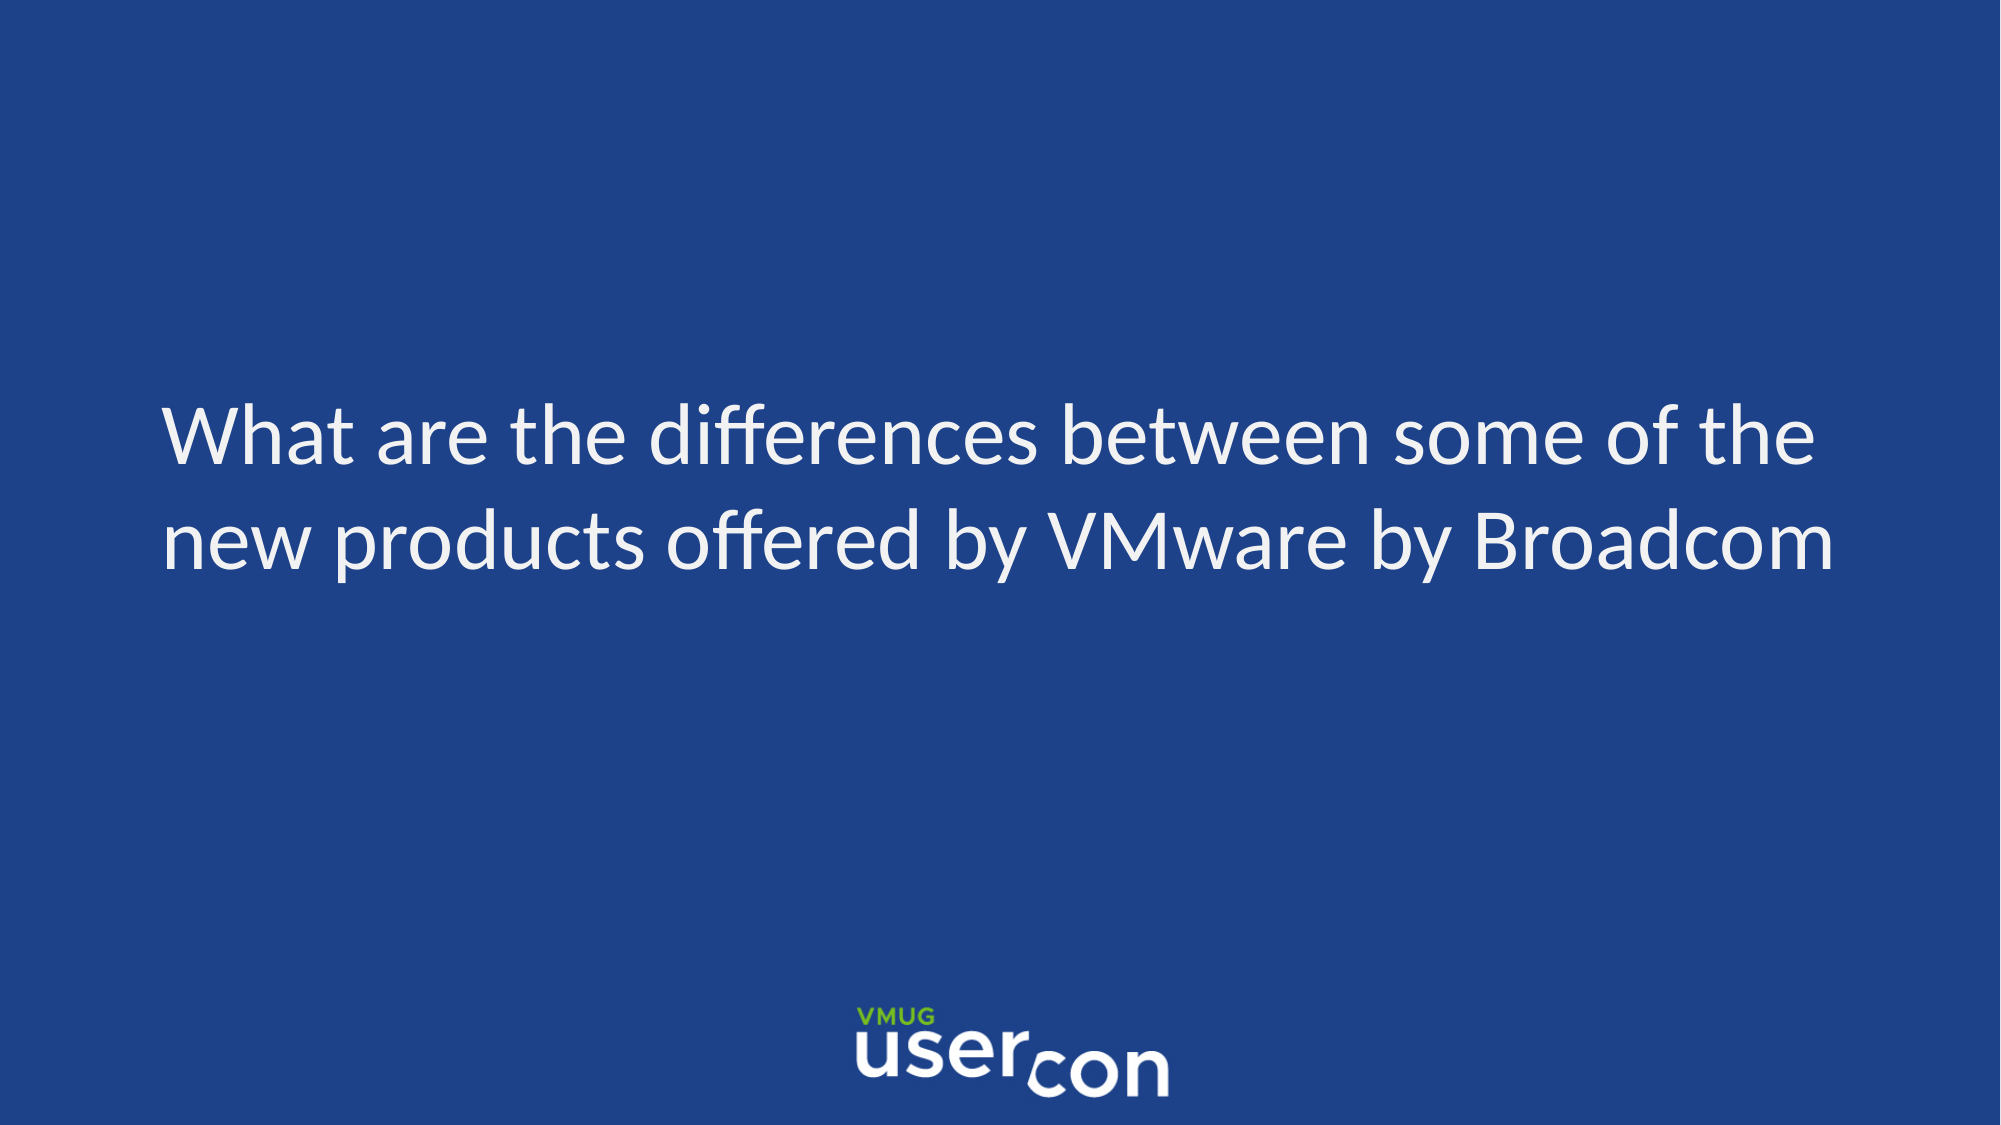

What are the differences between some of the
new products offered by VMware by Broadcom